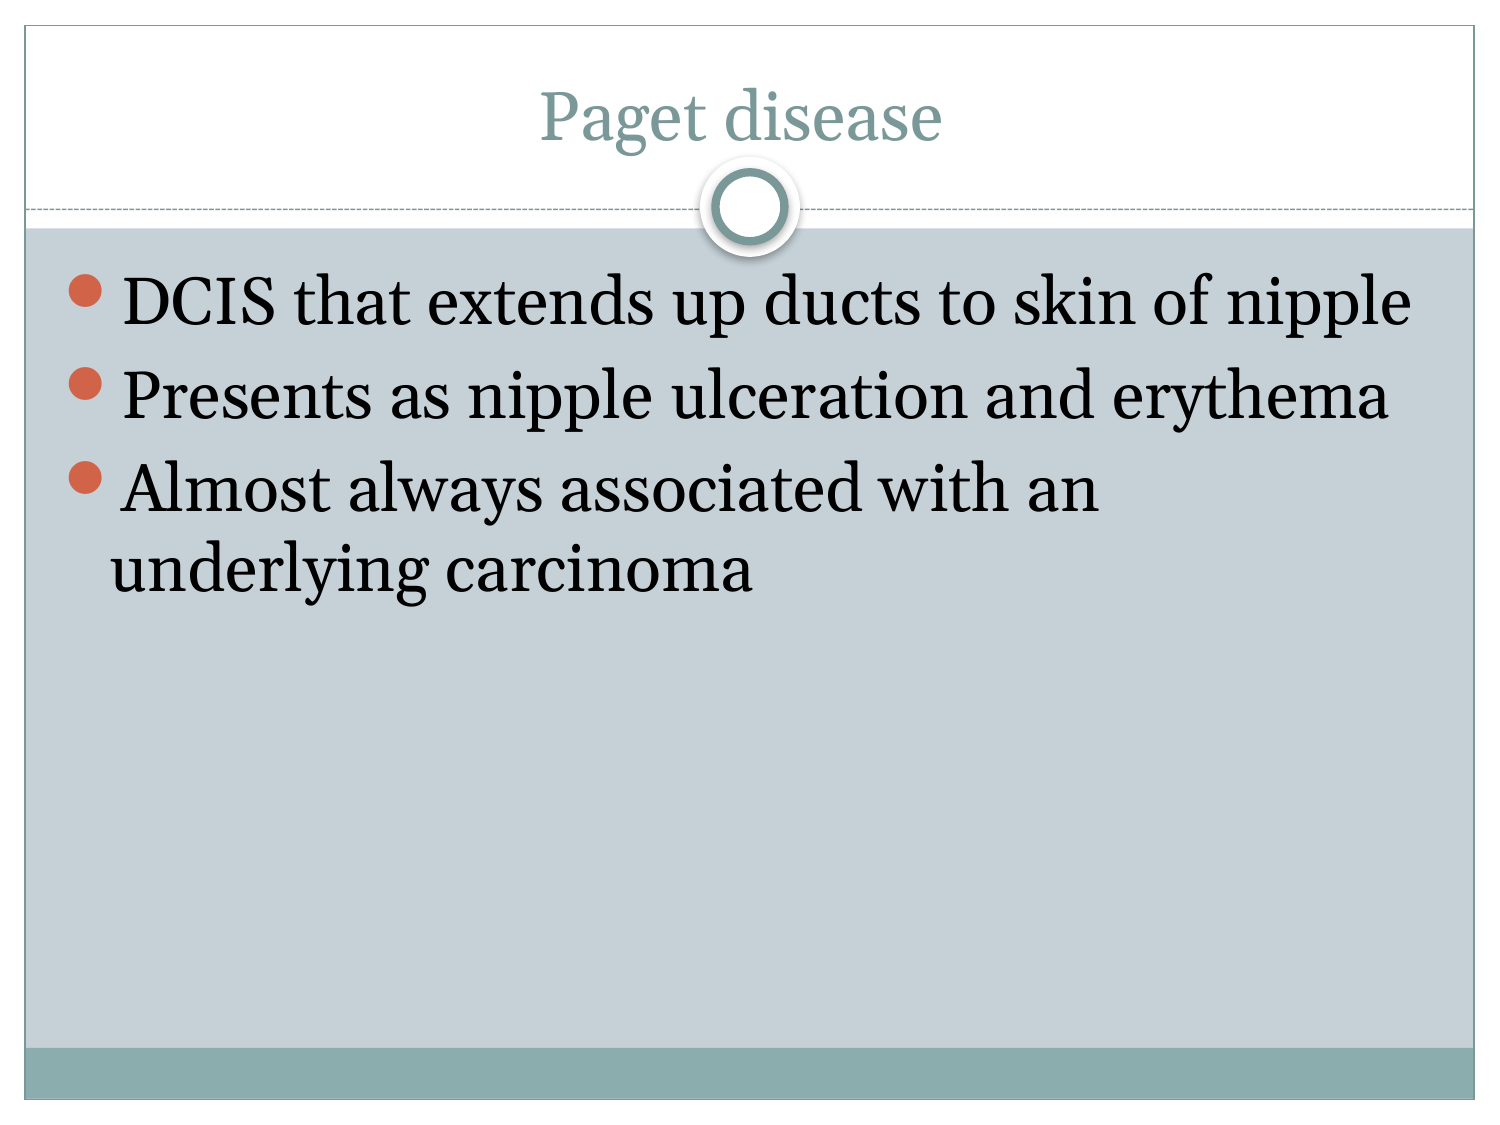

# Paget disease
DCIS that extends up ducts to skin of nipple
Presents as nipple ulceration and erythema
Almost always associated with an underlying carcinoma